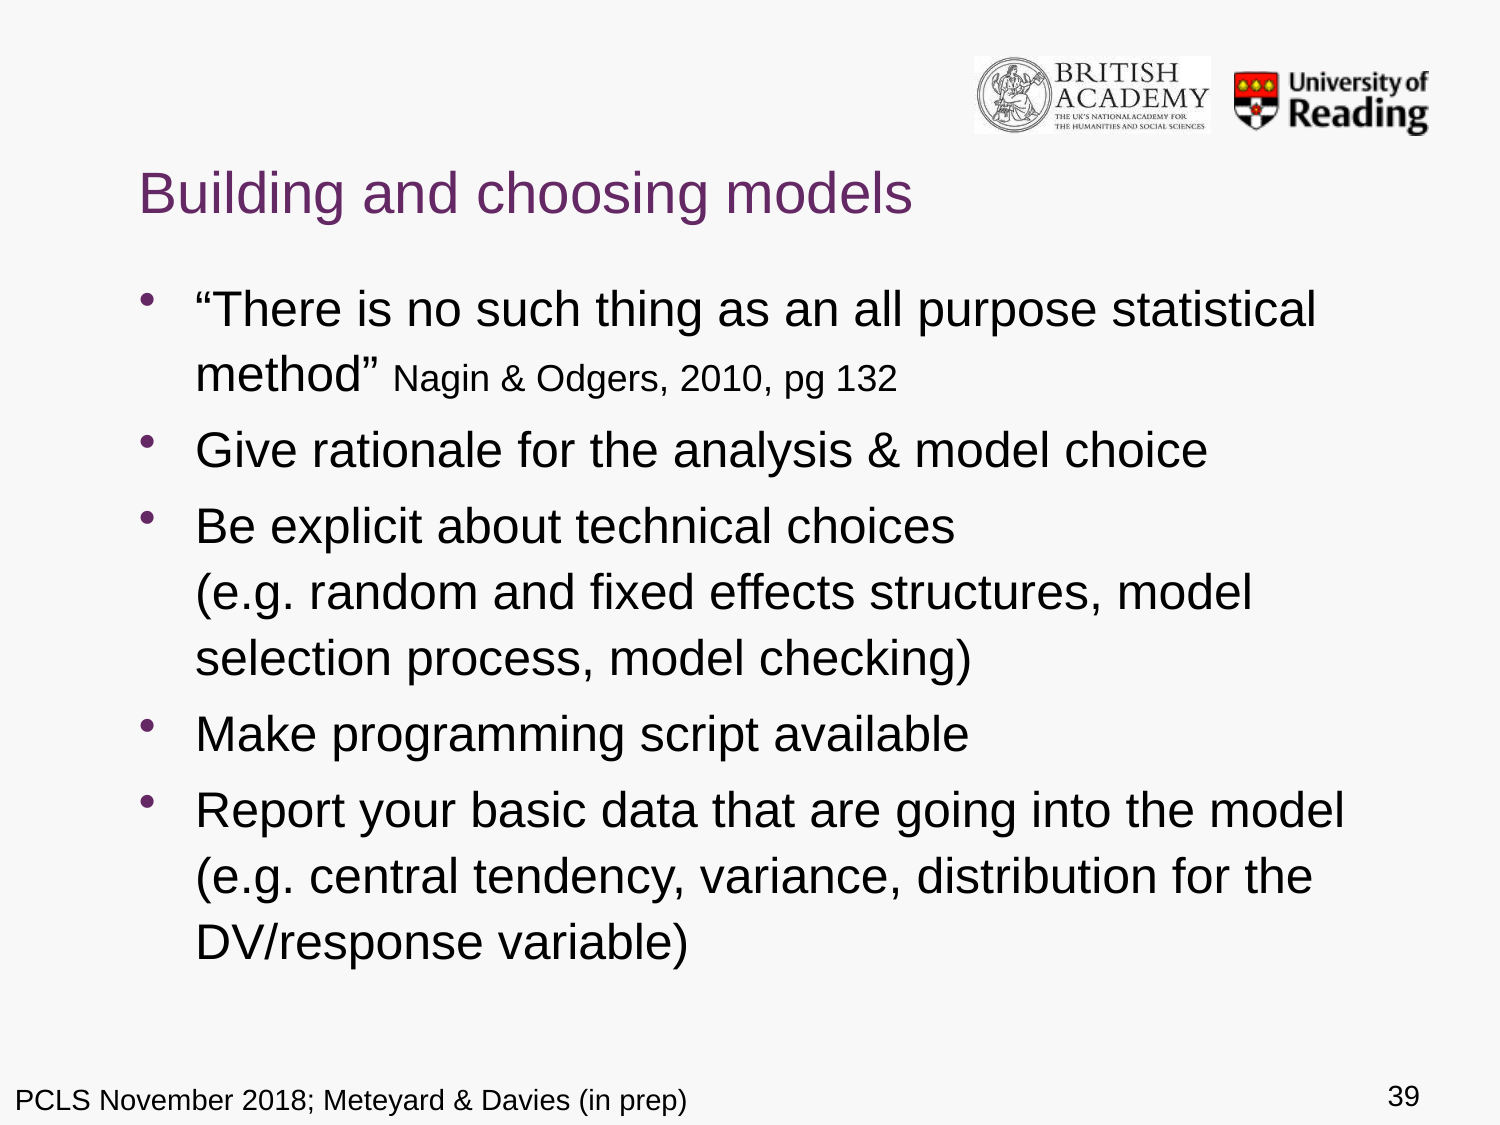

# Building and choosing models
“There is no such thing as an all purpose statistical method” Nagin & Odgers, 2010, pg 132
Give rationale for the analysis & model choice
Be explicit about technical choices
(e.g. random and fixed effects structures, model selection process, model checking)
Make programming script available
Report your basic data that are going into the model (e.g. central tendency, variance, distribution for the DV/response variable)
39